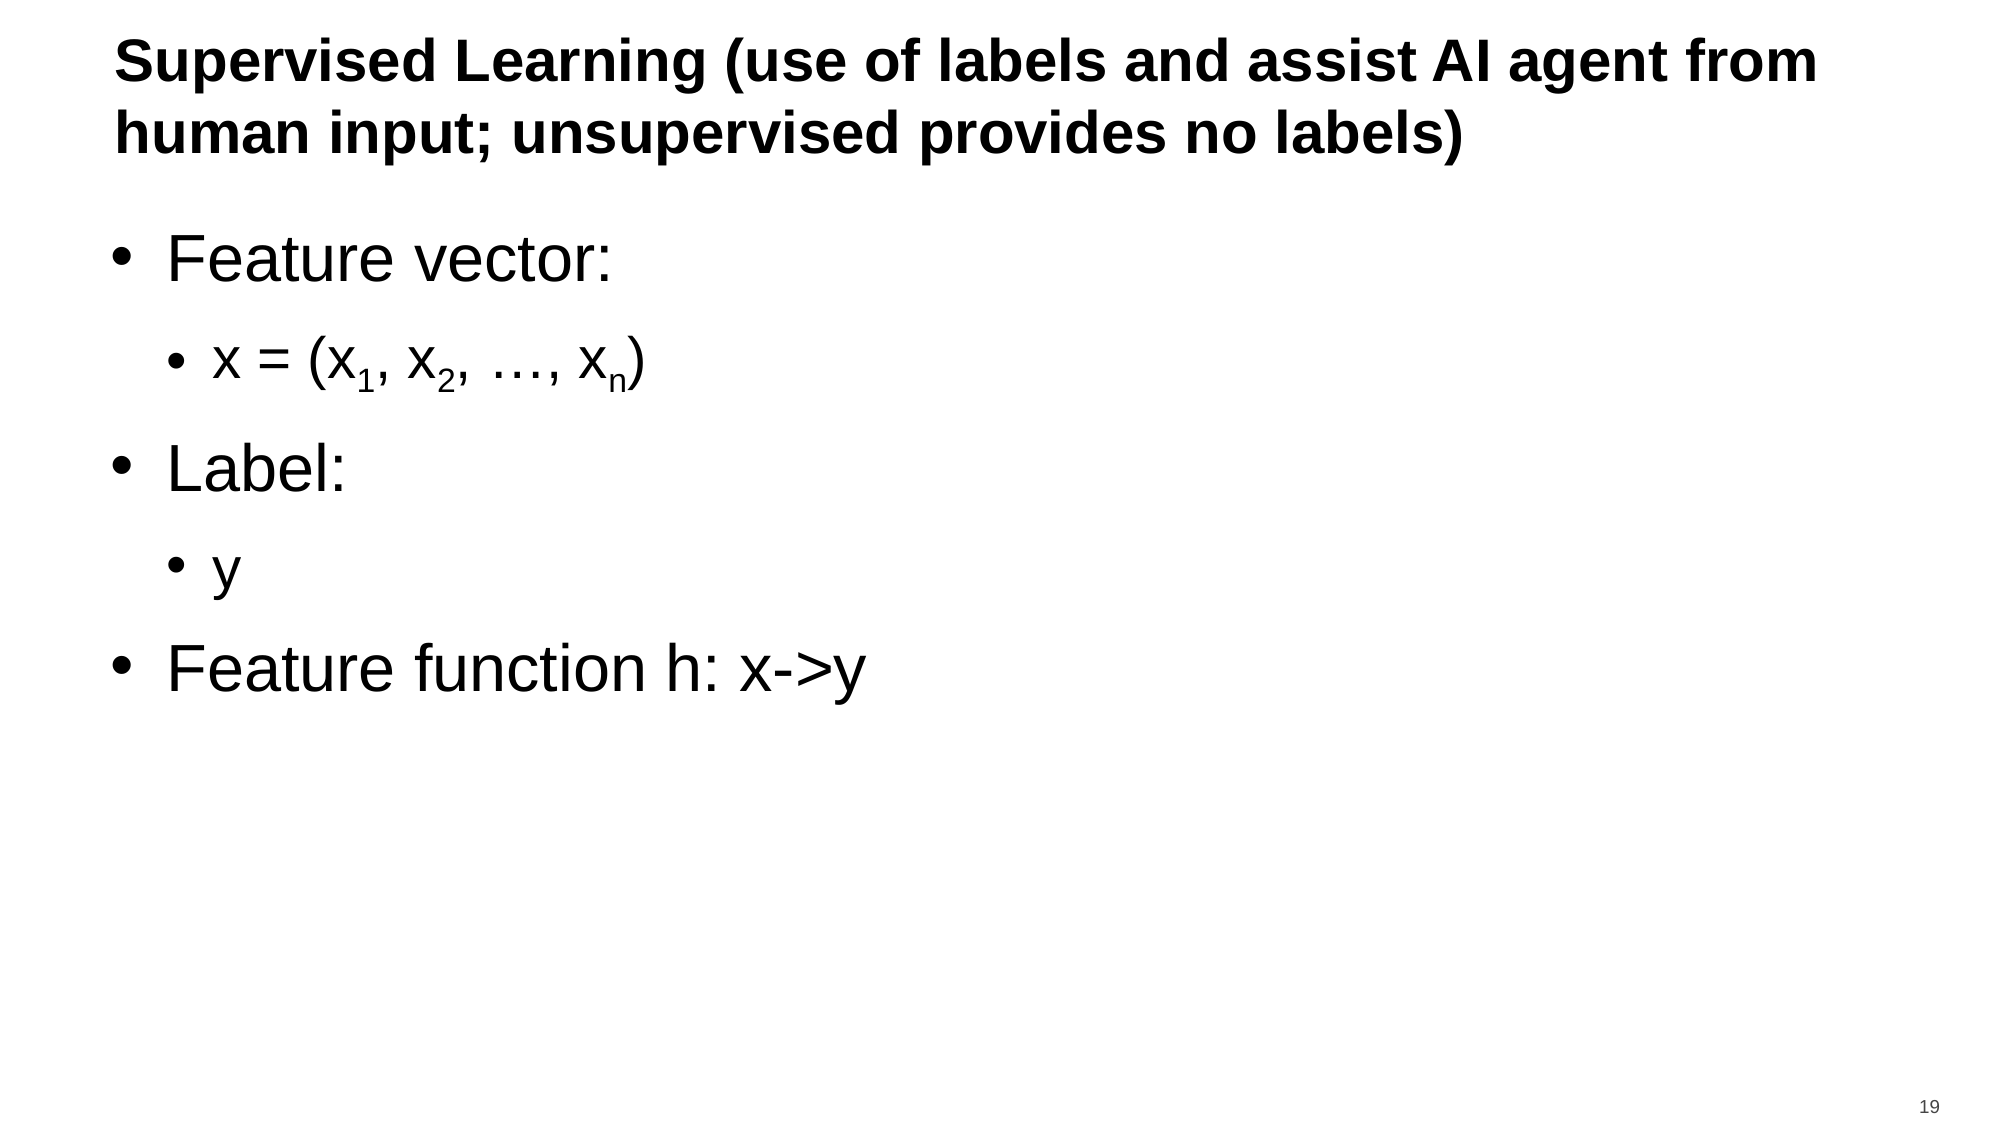

# Supervised Learning (use of labels and assist AI agent from human input; unsupervised provides no labels)
Feature vector:
x = (x1, x2, …, xn)
Label:
y
Feature function h: x->y
19